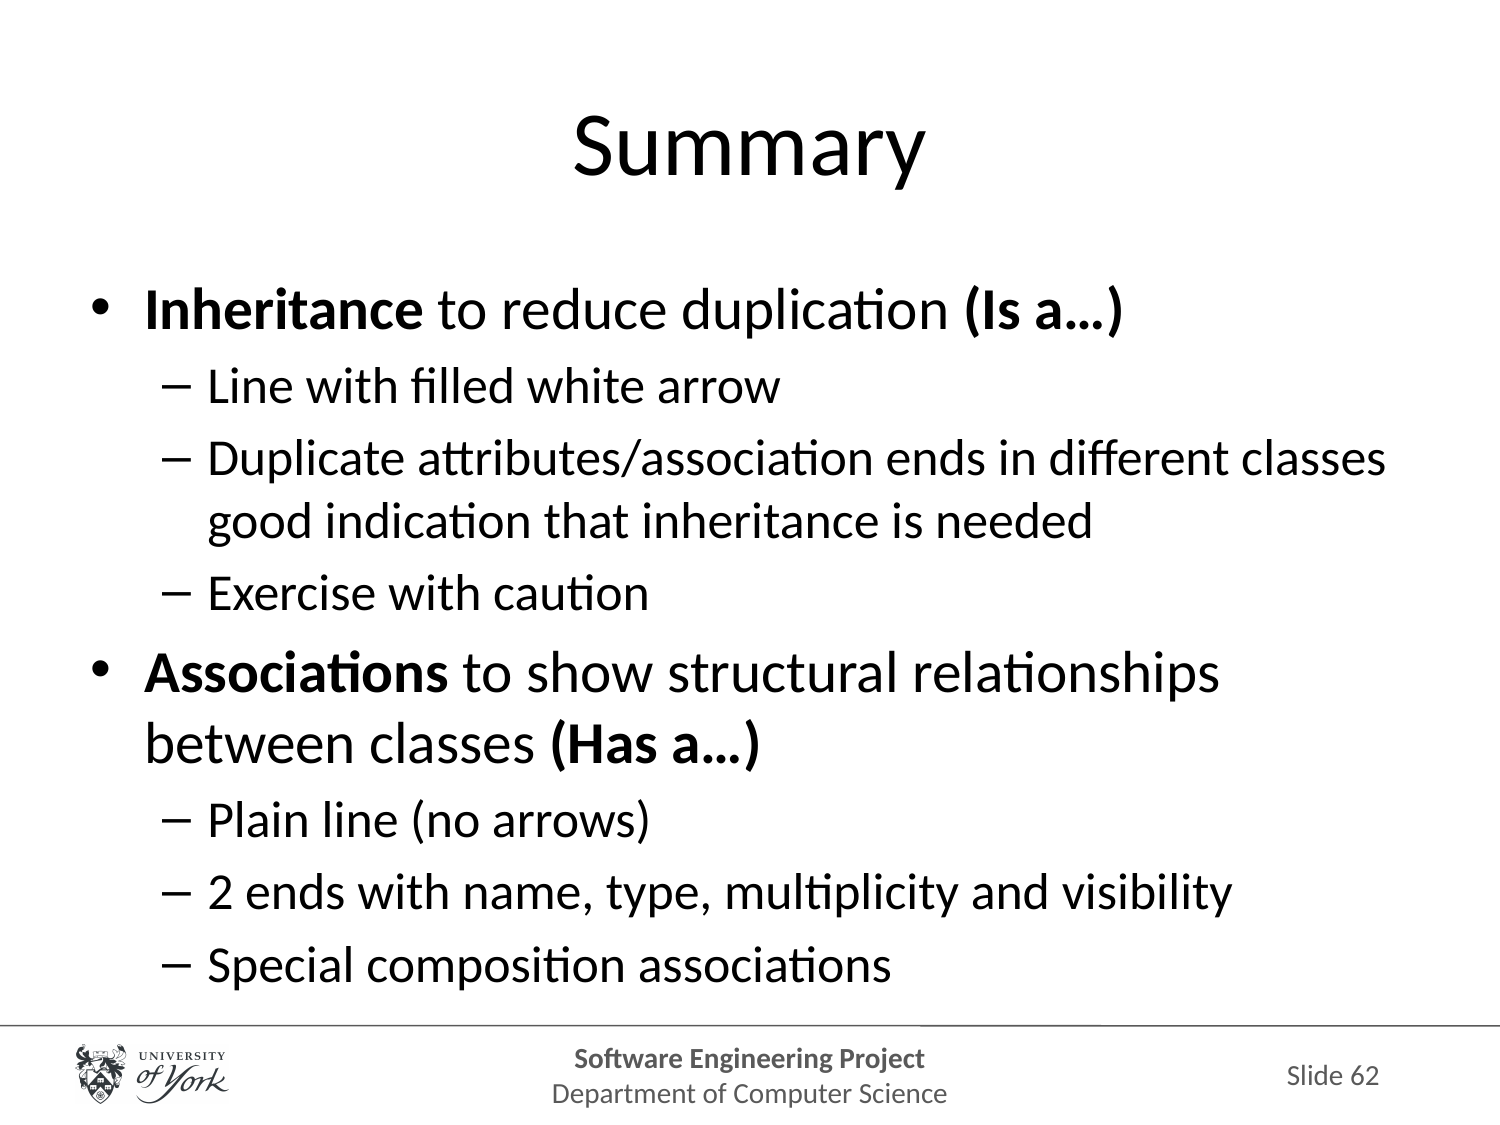

# Summary
Inheritance to reduce duplication (Is a…)
Line with filled white arrow
Duplicate attributes/association ends in different classes good indication that inheritance is needed
Exercise with caution
Associations to show structural relationships between classes (Has a…)
Plain line (no arrows)
2 ends with name, type, multiplicity and visibility
Special composition associations